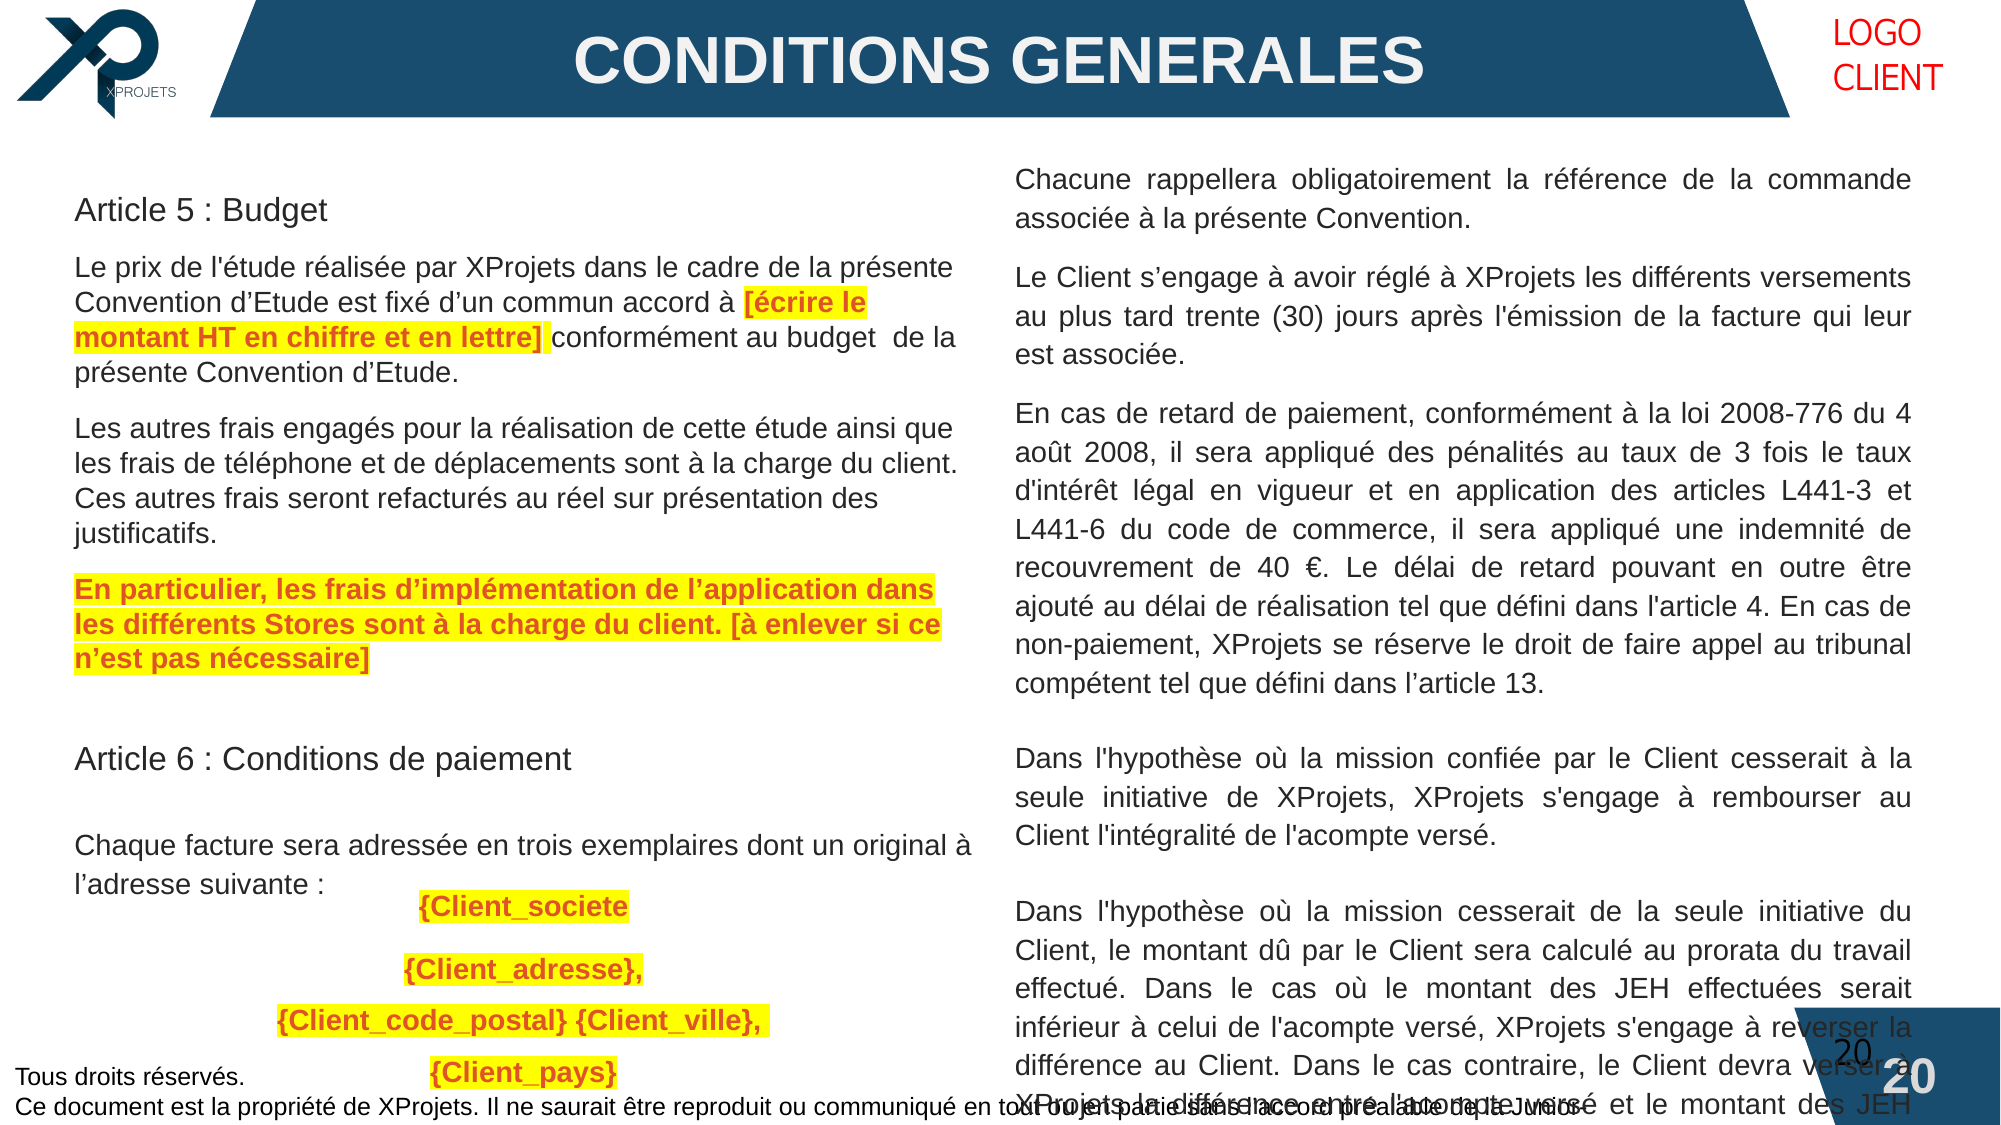

Chacune rappellera obligatoirement la référence de la commande associée à la présente Convention.
Le Client s’engage à avoir réglé à XProjets les différents versements au plus tard trente (30) jours après l'émission de la facture qui leur est associée.
En cas de retard de paiement, conformément à la loi 2008-776 du 4 août 2008, il sera appliqué des pénalités au taux de 3 fois le taux d'intérêt légal en vigueur et en application des articles L441-3 et L441-6 du code de commerce, il sera appliqué une indemnité de recouvrement de 40 €. Le délai de retard pouvant en outre être ajouté au délai de réalisation tel que défini dans l'article 4. En cas de non-paiement, XProjets se réserve le droit de faire appel au tribunal compétent tel que défini dans l’article 13.
Dans l'hypothèse où la mission confiée par le Client cesserait à la seule initiative de XProjets, XProjets s'engage à rembourser au Client l'intégralité de l'acompte versé.
Dans l'hypothèse où la mission cesserait de la seule initiative du Client, le montant dû par le Client sera calculé au prorata du travail effectué. Dans le cas où le montant des JEH effectuées serait inférieur à celui de l'acompte versé, XProjets s'engage à reverser la différence au Client. Dans le cas contraire, le Client devra verser à XProjets la différence entre l'acompte versé et le montant des JEH effectuées.
Article 5 : Budget
Le prix de l'étude réalisée par XProjets dans le cadre de la présente Convention d’Etude est fixé d’un commun accord à [écrire le montant HT en chiffre et en lettre] conformément au budget  de la présente Convention d’Etude.
Les autres frais engagés pour la réalisation de cette étude ainsi que les frais de téléphone et de déplacements sont à la charge du client. Ces autres frais seront refacturés au réel sur présentation des justificatifs.
En particulier, les frais d’implémentation de l’application dans les différents Stores sont à la charge du client. [à enlever si ce n’est pas nécessaire]
Article 6 : Conditions de paiement
Chaque facture sera adressée en trois exemplaires dont un original à l’adresse suivante :
{Client_societe
{Client_adresse},
{Client_code_postal} {Client_ville},
{Client_pays}

20